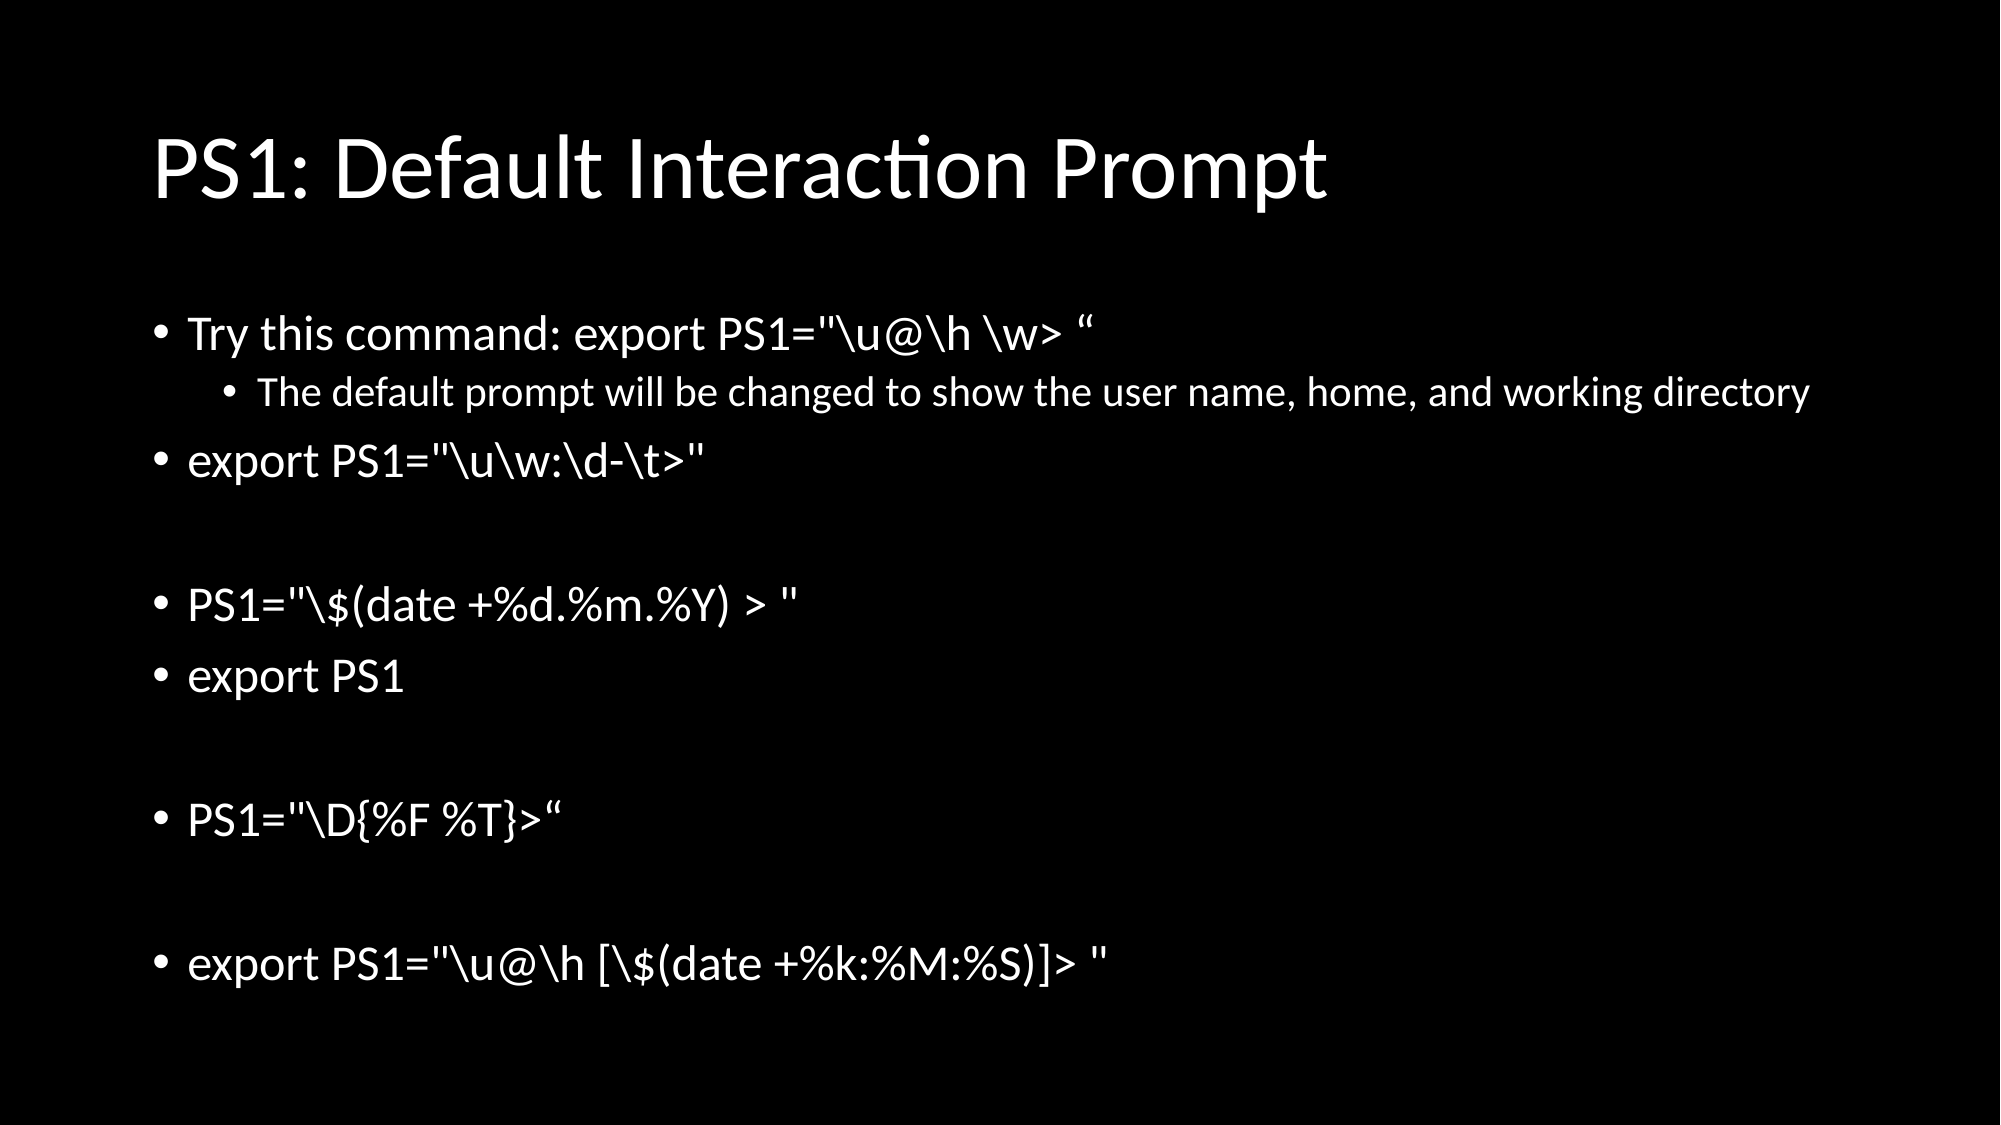

# PS1: Default Interaction Prompt
Try this command: export PS1="\u@\h \w> “
The default prompt will be changed to show the user name, home, and working directory
export PS1="\u\w:\d-\t>"

PS1="\$(date +%d.%m.%Y) > "
export PS1

PS1="\D{%F %T}>“

export PS1="\u@\h [\$(date +%k:%M:%S)]> "